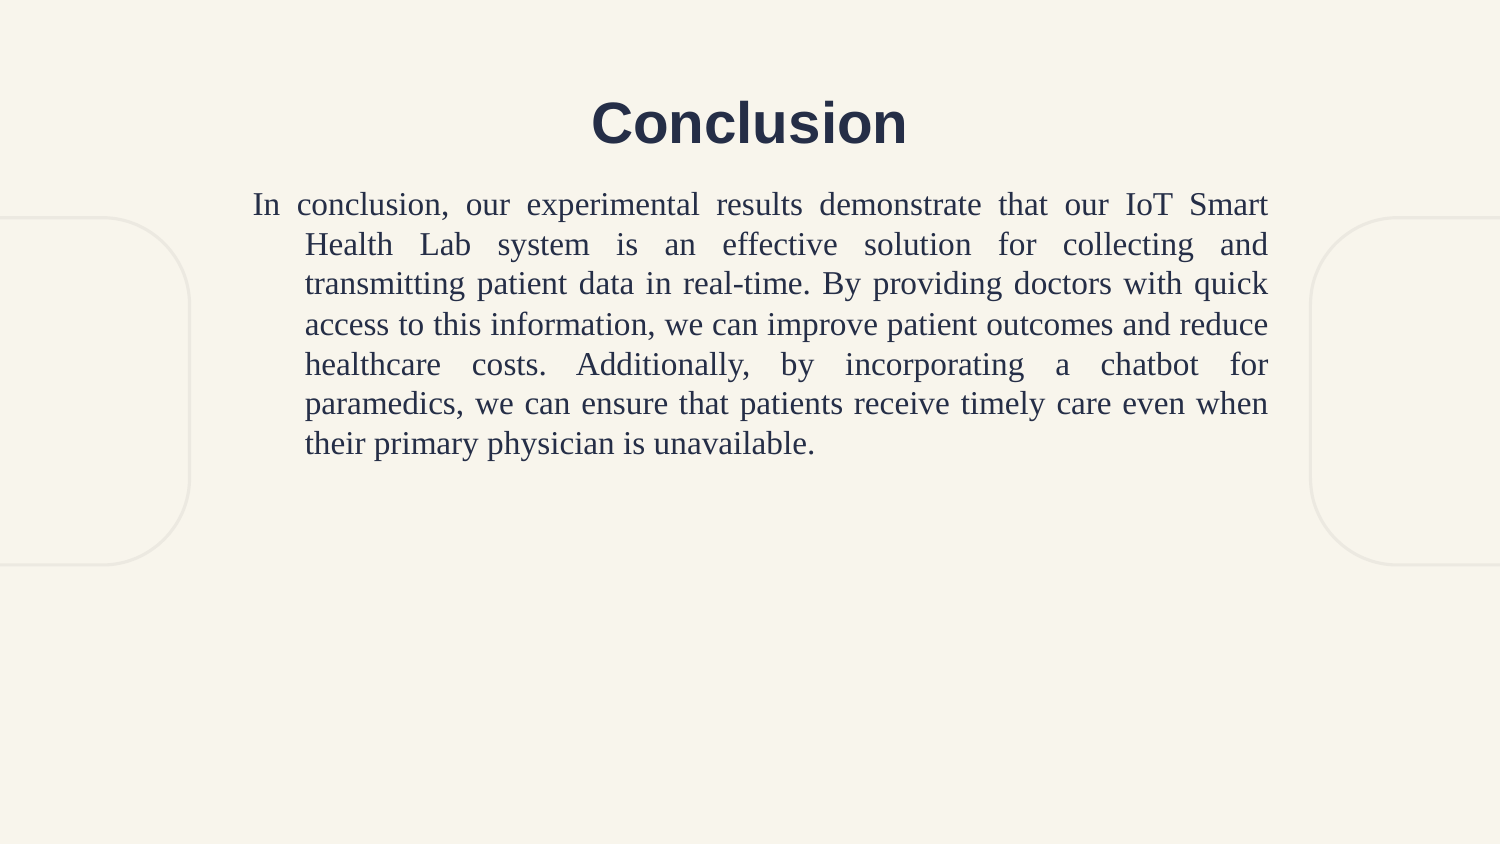

# Conclusion
In conclusion, our experimental results demonstrate that our IoT Smart Health Lab system is an effective solution for collecting and transmitting patient data in real-time. By providing doctors with quick access to this information, we can improve patient outcomes and reduce healthcare costs. Additionally, by incorporating a chatbot for paramedics, we can ensure that patients receive timely care even when their primary physician is unavailable.